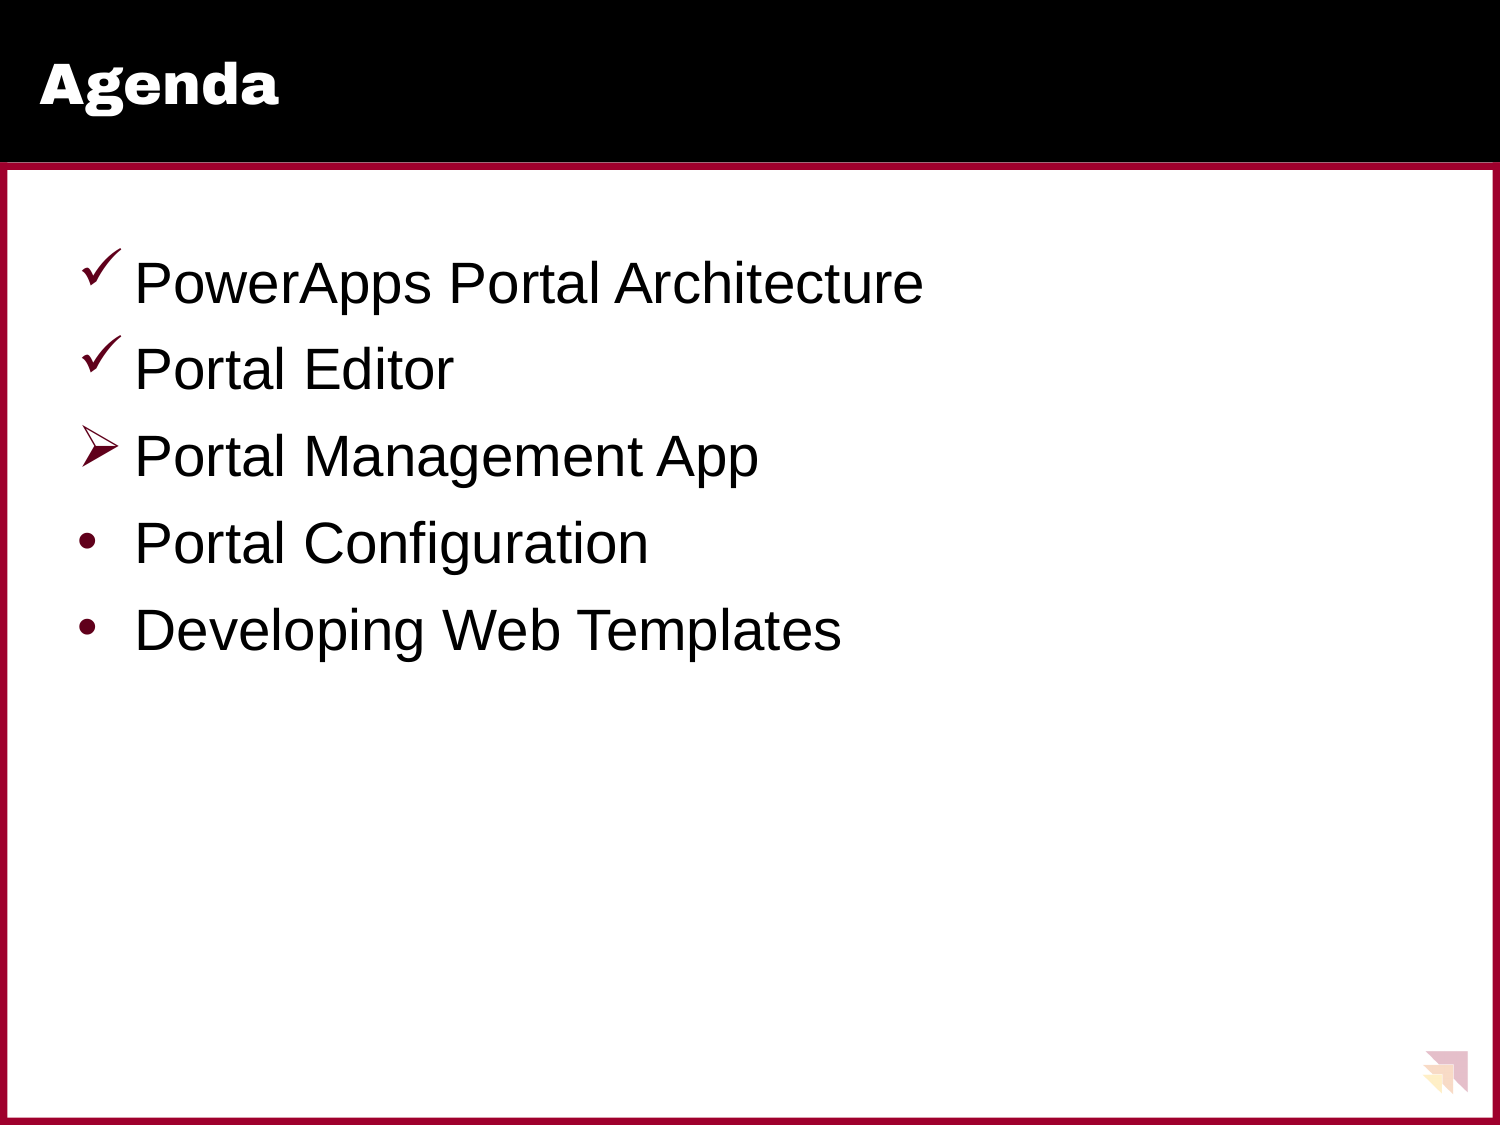

# Agenda
PowerApps Portal Architecture
Portal Editor
Portal Management App
Portal Configuration
Developing Web Templates